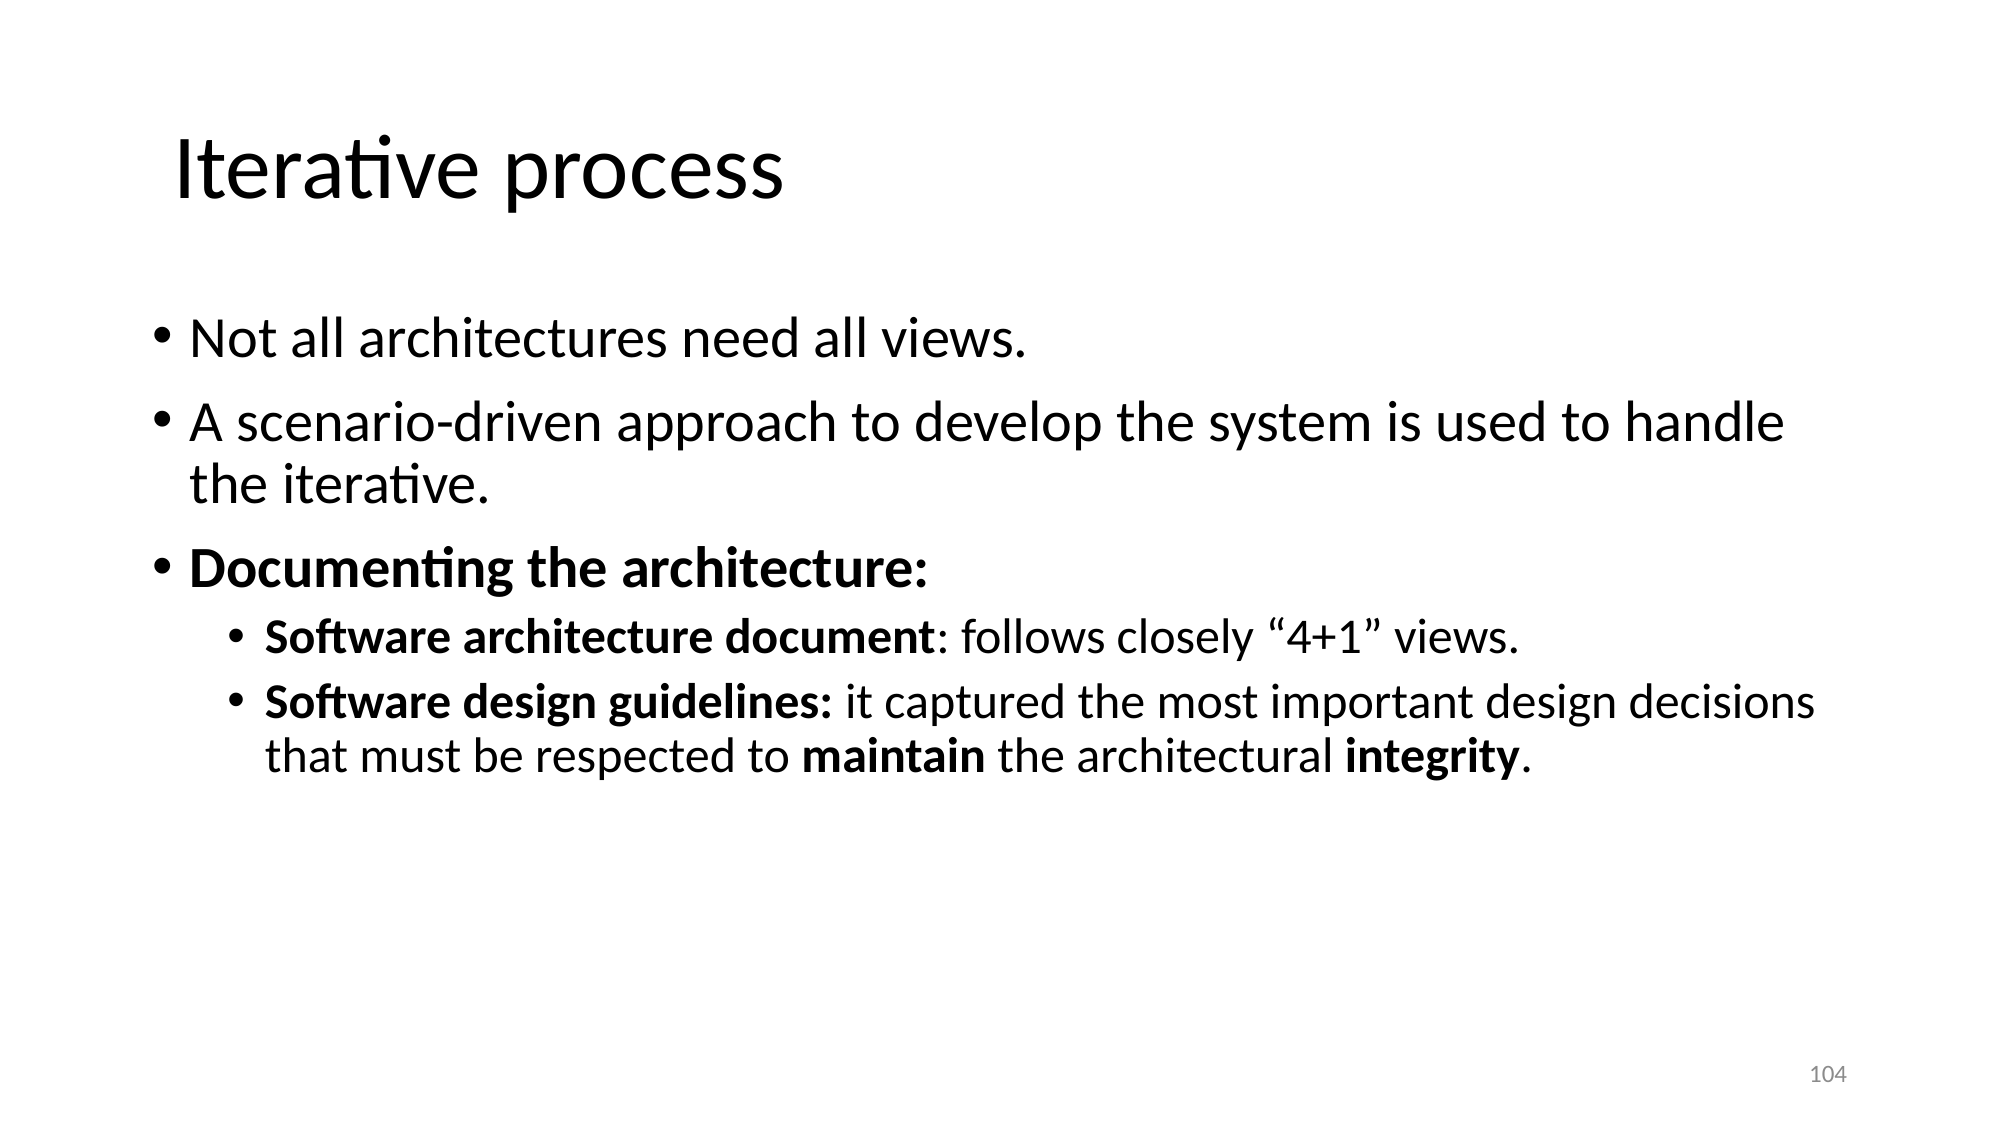

# Iterative process
Not all architectures need all views.
A scenario-driven approach to develop the system is used to handle the iterative.
Documenting the architecture:
Software architecture document: follows closely “4+1” views.
Software design guidelines: it captured the most important design decisions that must be respected to maintain the architectural integrity.
104